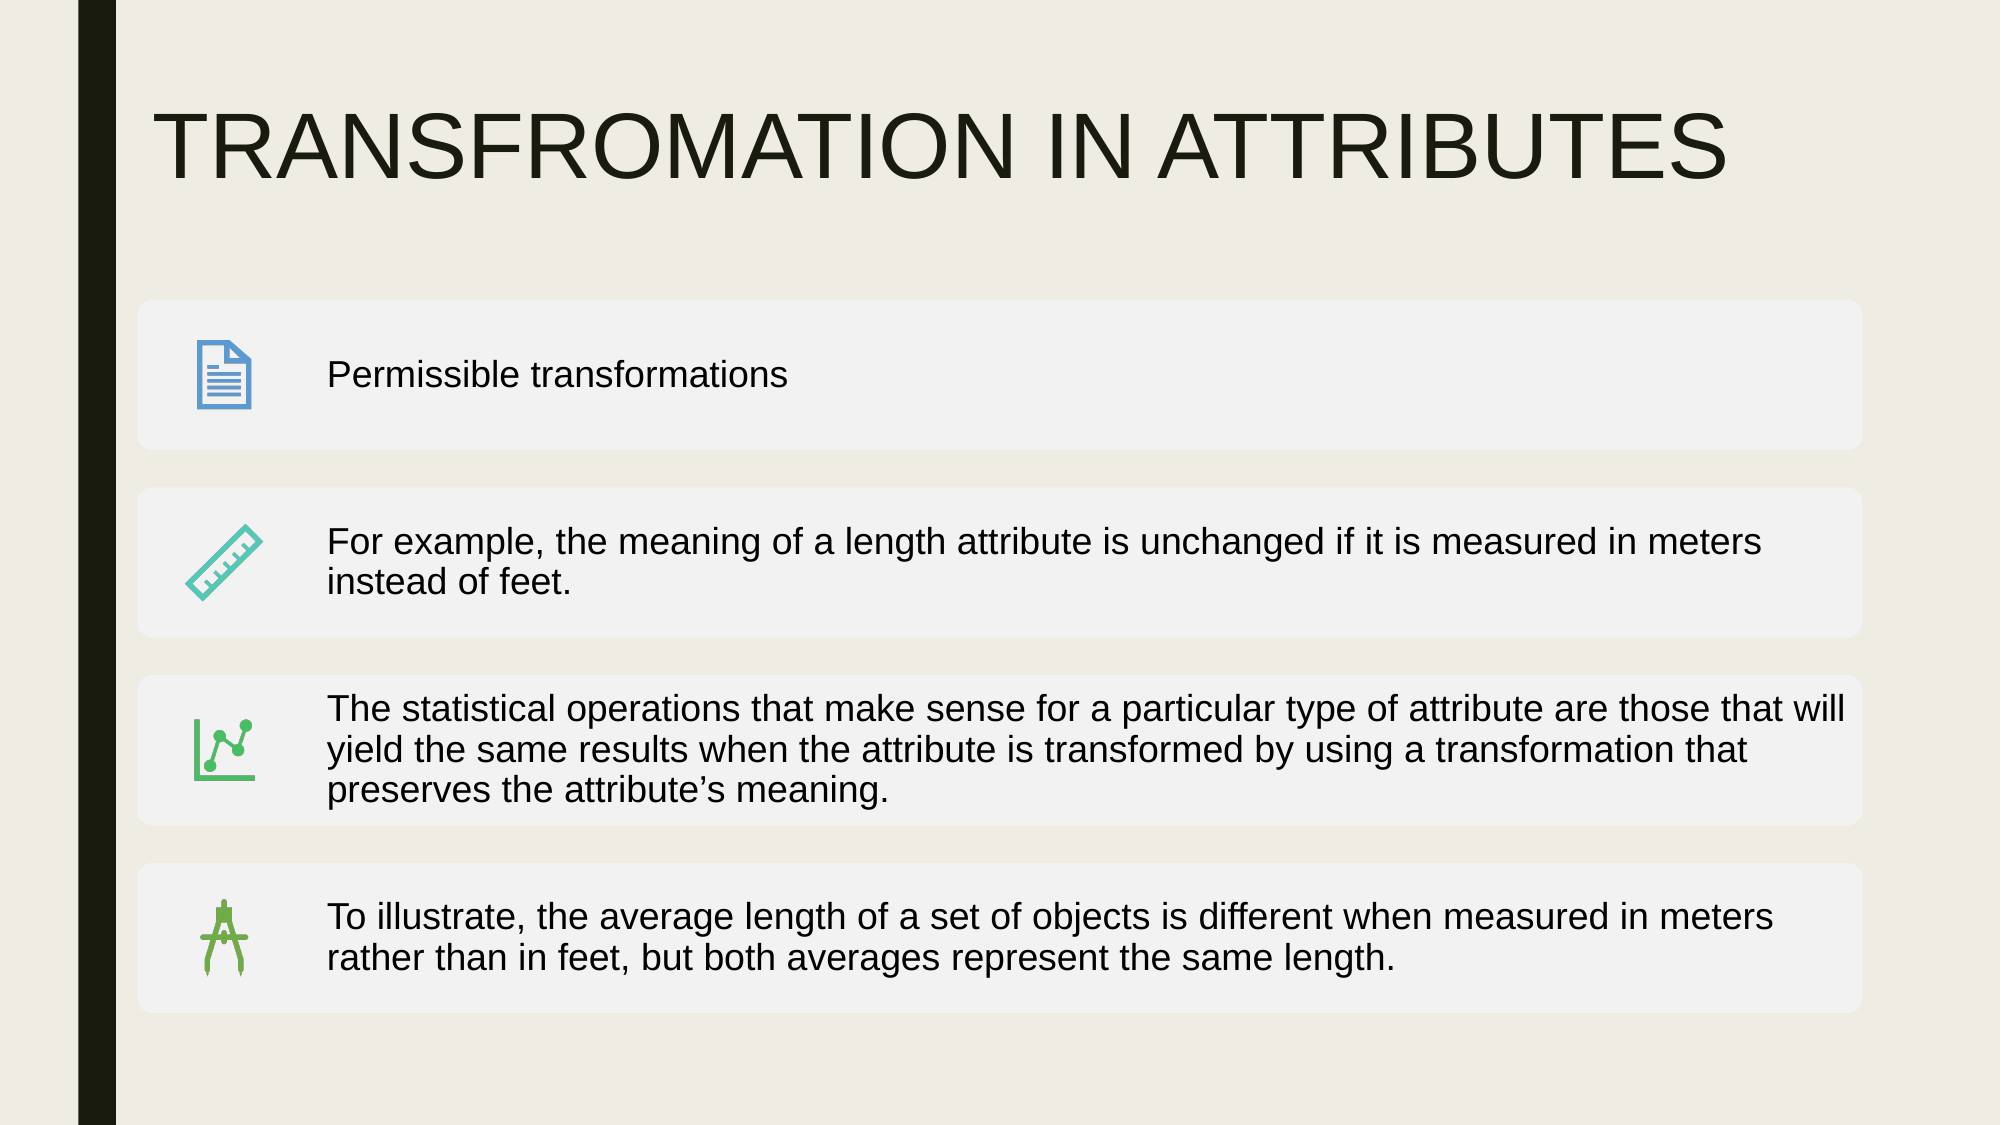

# TRANSFROMATION IN ATTRIBUTES
Permissible transformations
For example, the meaning of a length attribute is unchanged if it is measured in meters instead of feet.
The statistical operations that make sense for a particular type of attribute are those that will yield the same results when the attribute is transformed by using a transformation that preserves the attribute’s meaning.
To illustrate, the average length of a set of objects is different when measured in meters rather than in feet, but both averages represent the same length.